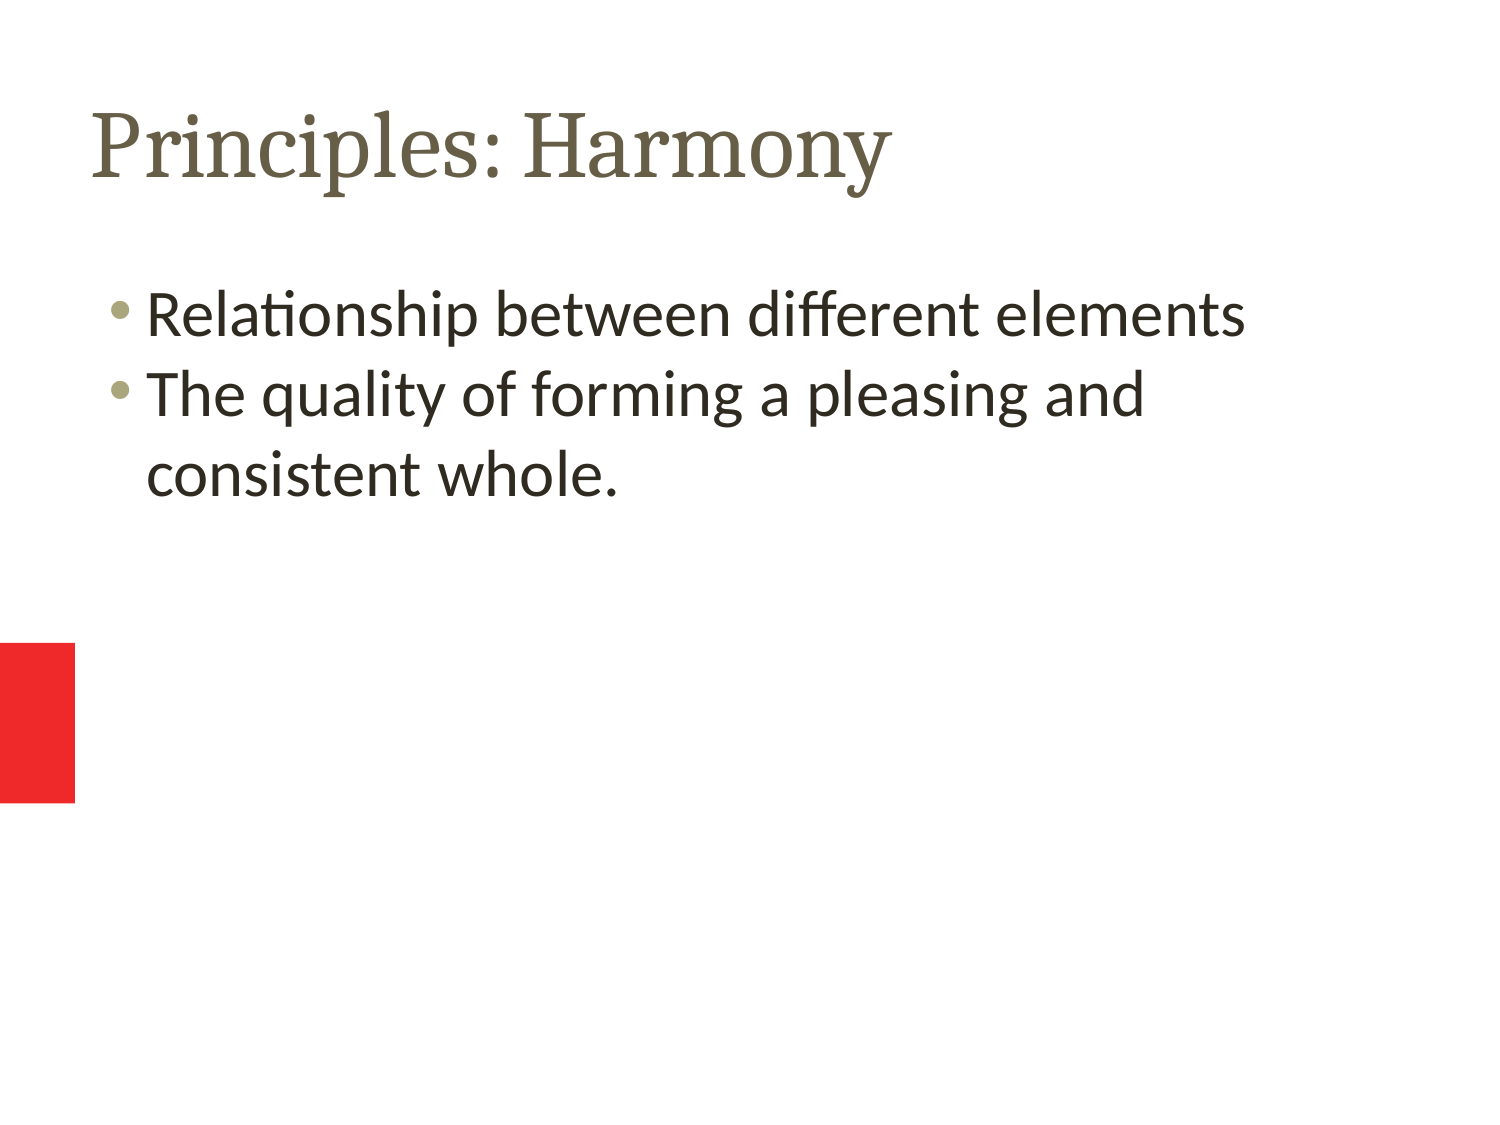

Principles: Harmony
Relationship between different elements
The quality of forming a pleasing and consistent whole.